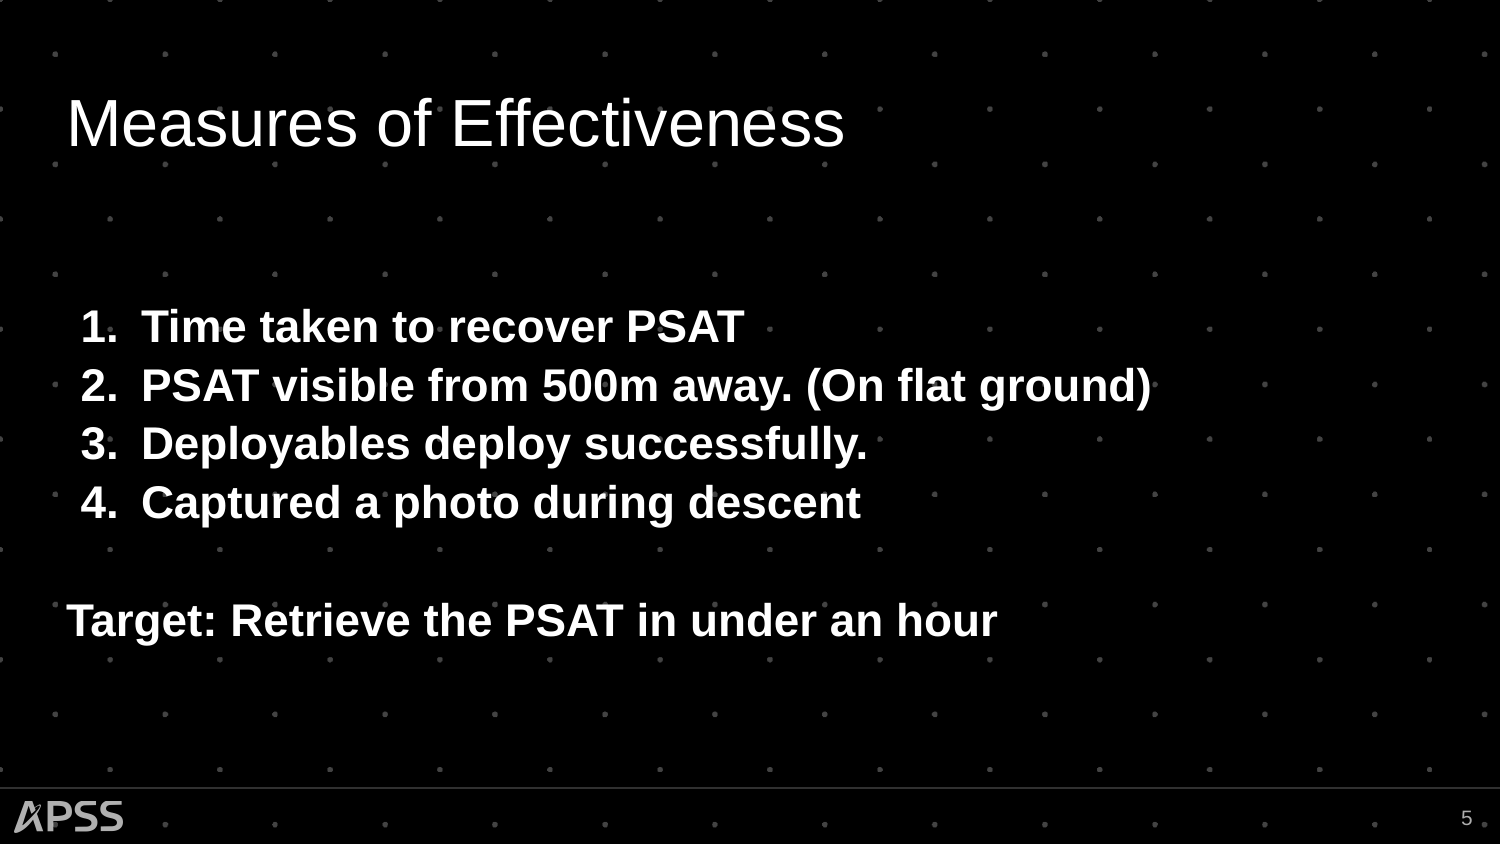

# Measures of Effectiveness
Time taken to recover PSAT
PSAT visible from 500m away. (On flat ground)
Deployables deploy successfully.
Captured a photo during descent

Target: Retrieve the PSAT in under an hour